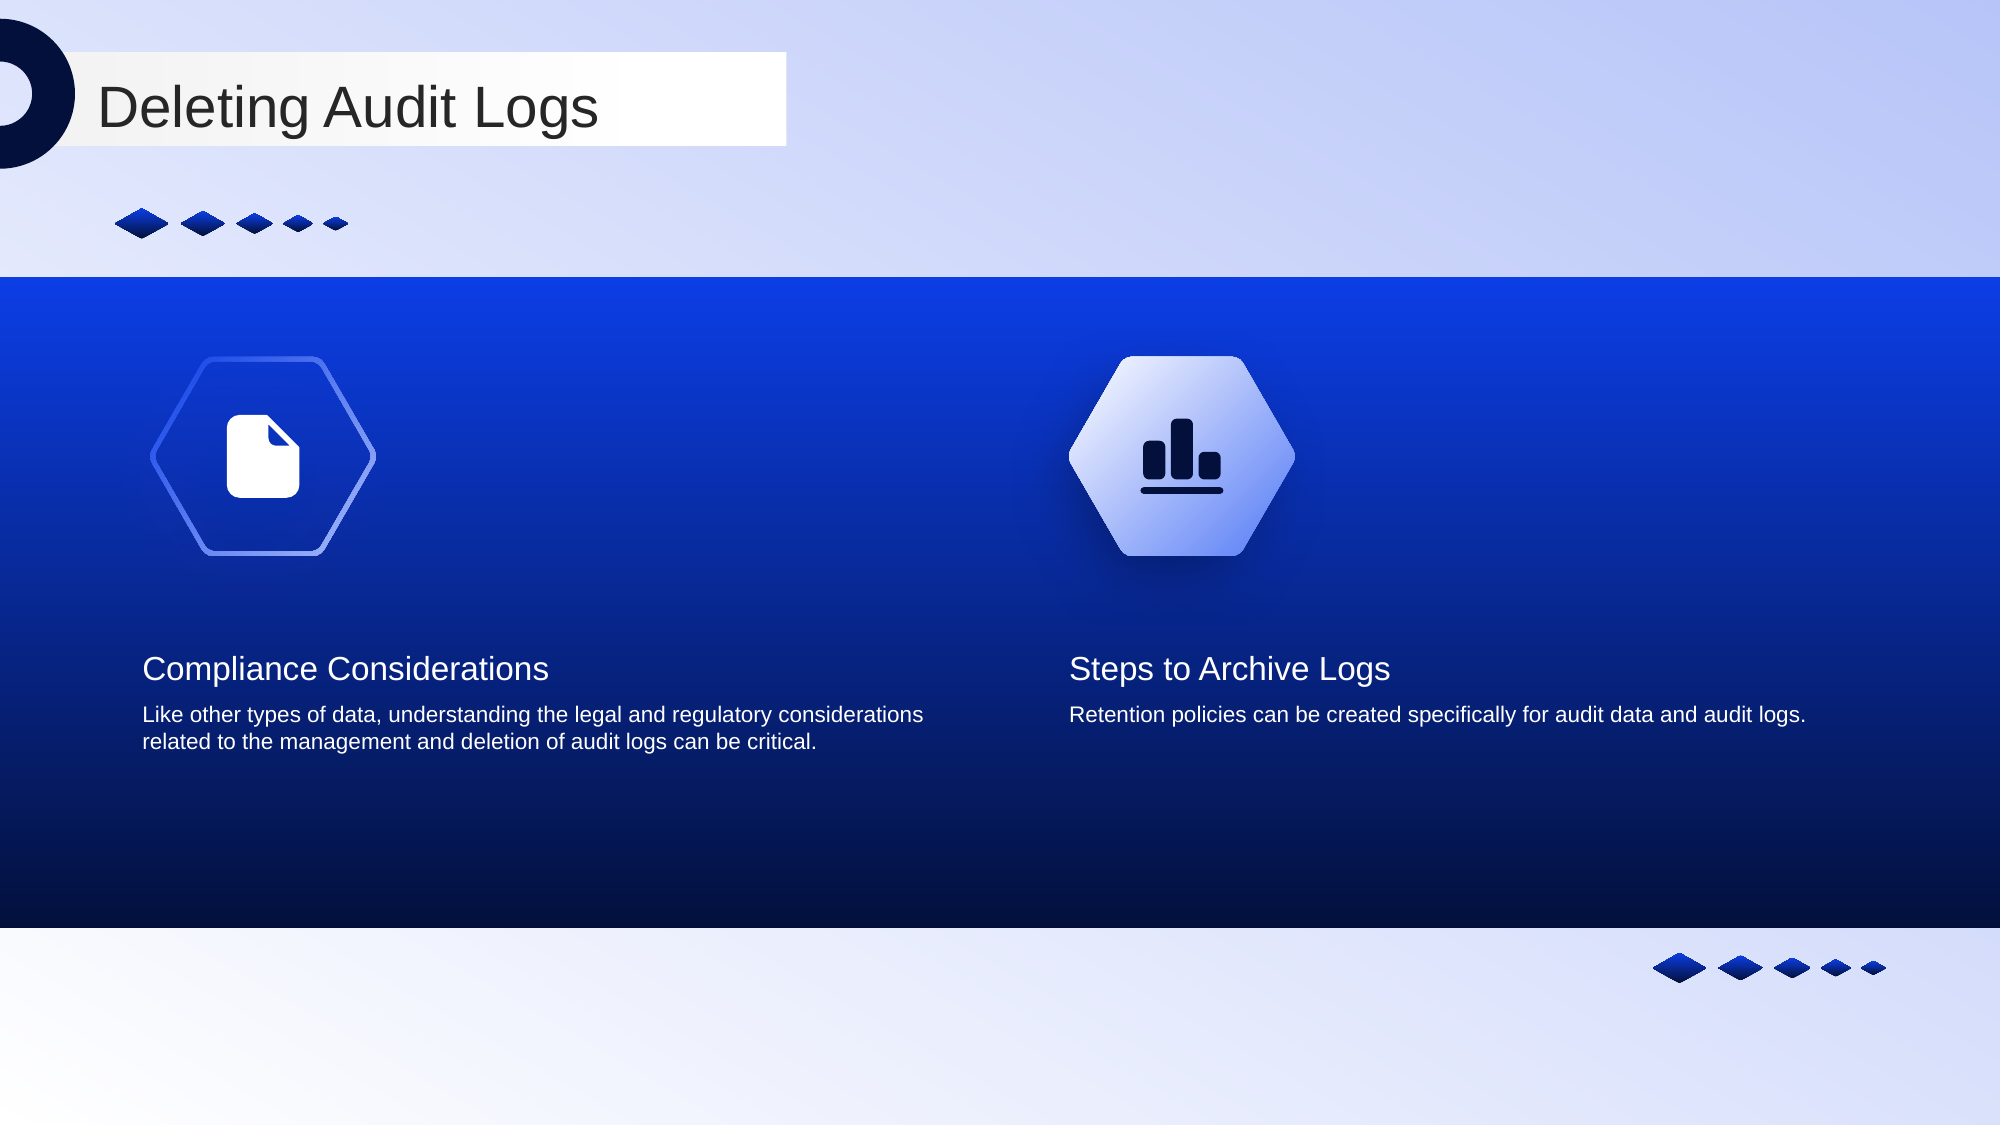

Deleting Audit Logs

Compliance Considerations
Steps to Archive Logs
Like other types of data, understanding the legal and regulatory considerations related to the management and deletion of audit logs can be critical.
Retention policies can be created specifically for audit data and audit logs.